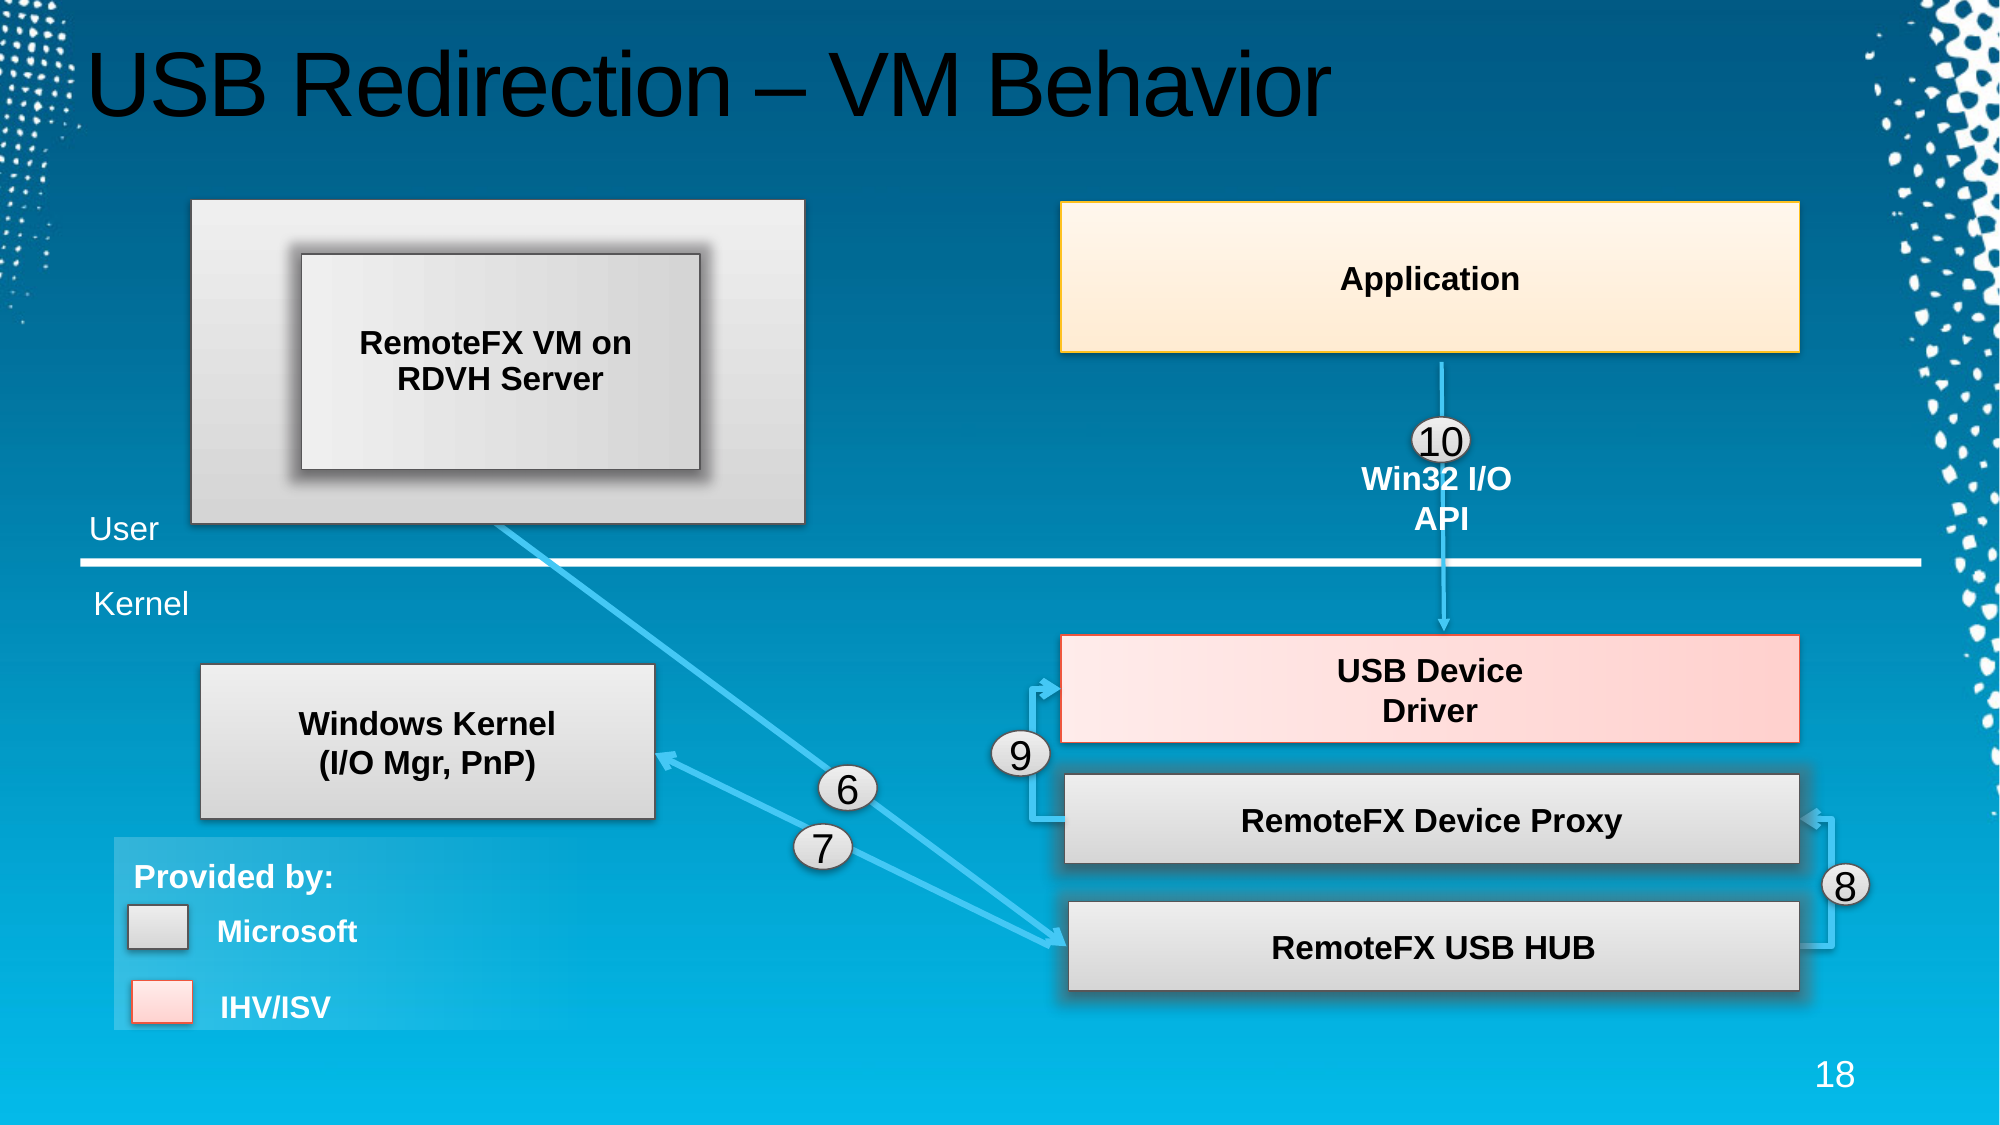

# USB Redirection – VM Behavior
RemoteFX VM on
RDVH Server

Application
USB Device
Driver

10
Win32 I/O
API
User

Kernel
Windows Kernel
(I/O Mgr, PnP)
9

6
RemoteFX Device Proxy
7

Provided by:
Microsoft

IHV/ISV

8
RemoteFX USB HUB
18